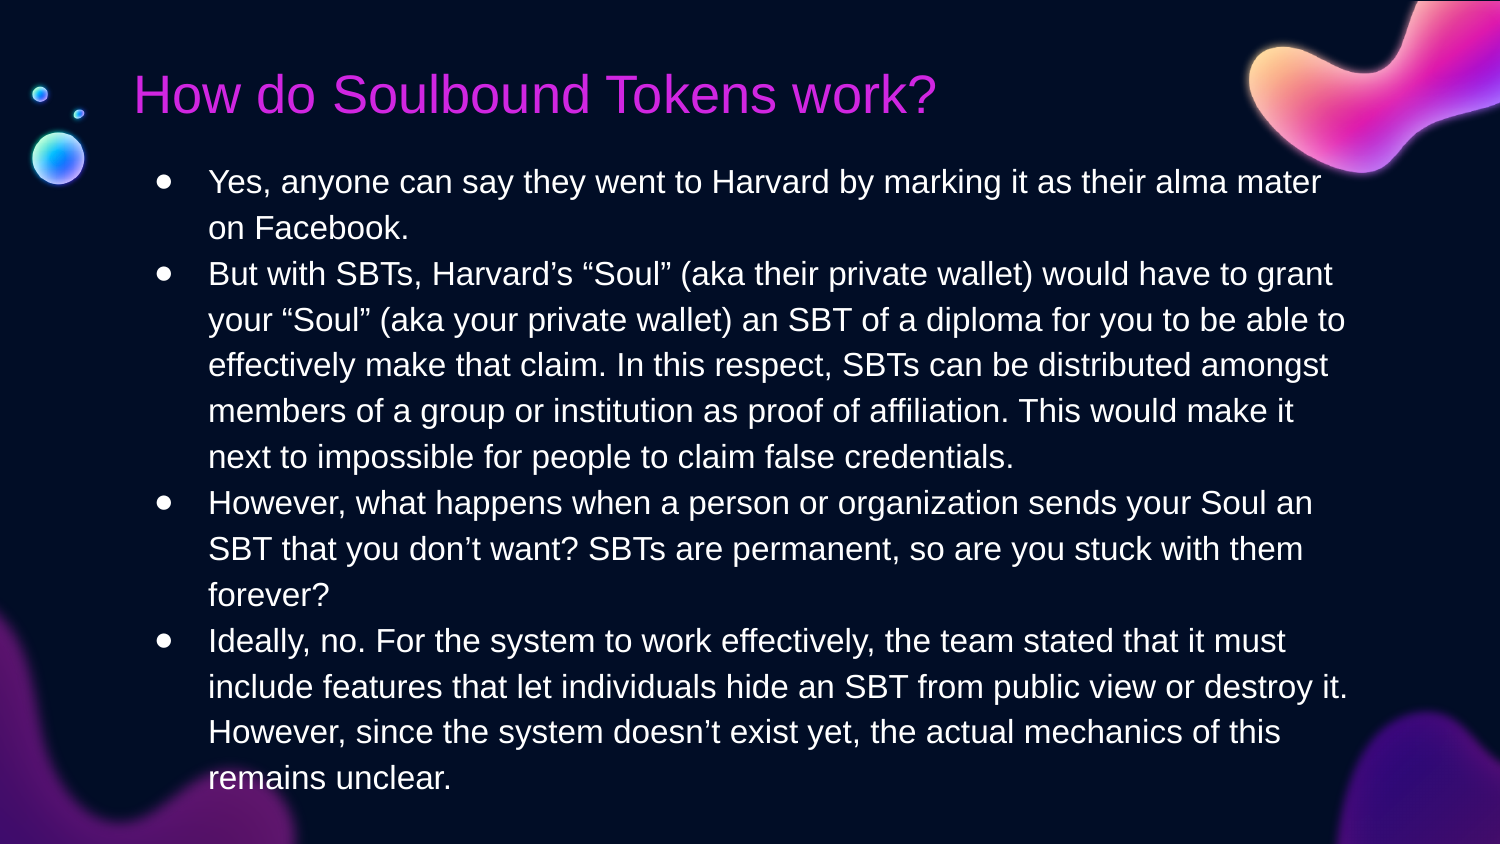

# How do Soulbound Tokens work?
Yes, anyone can say they went to Harvard by marking it as their alma mater on Facebook.
But with SBTs, Harvard’s “Soul” (aka their private wallet) would have to grant your “Soul” (aka your private wallet) an SBT of a diploma for you to be able to effectively make that claim. In this respect, SBTs can be distributed amongst members of a group or institution as proof of affiliation. This would make it next to impossible for people to claim false credentials.
However, what happens when a person or organization sends your Soul an SBT that you don’t want? SBTs are permanent, so are you stuck with them forever?
Ideally, no. For the system to work effectively, the team stated that it must include features that let individuals hide an SBT from public view or destroy it. However, since the system doesn’t exist yet, the actual mechanics of this remains unclear.